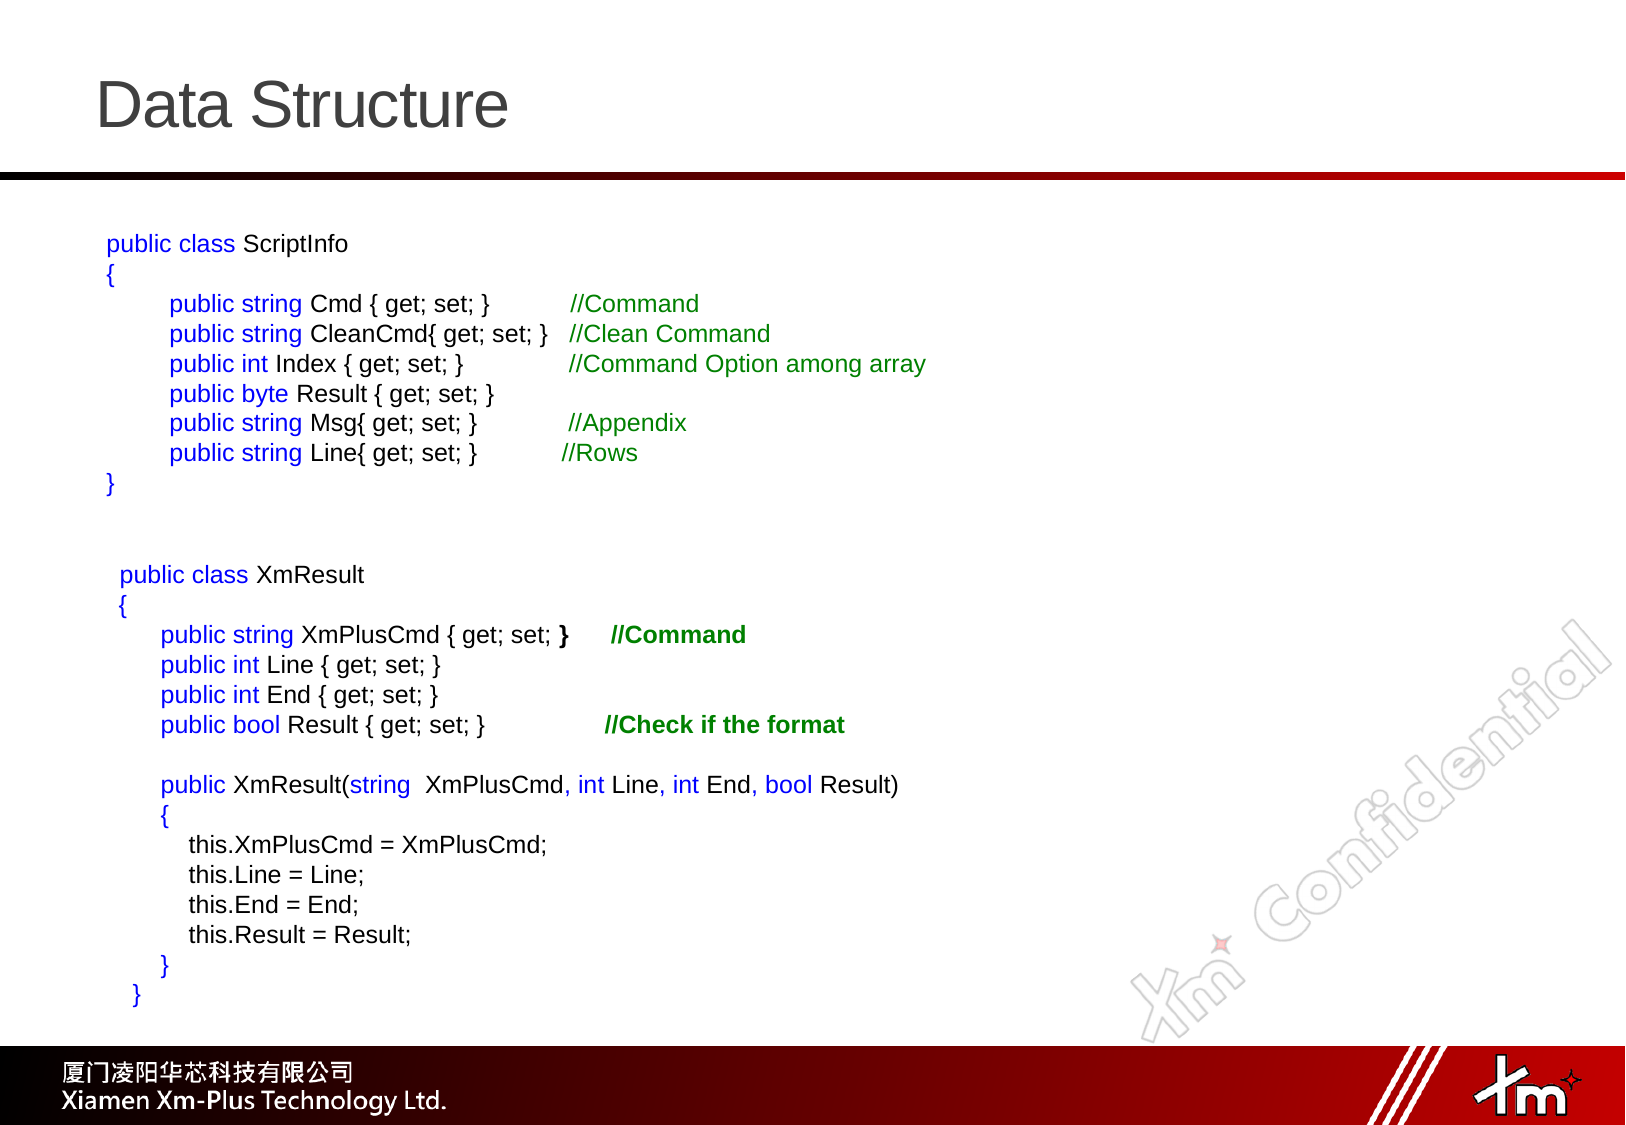

# Data Structure
 public class ScriptInfo
 {
          public string Cmd { get; set; }    	   //Command
          public string CleanCmd{ get; set; }   //Clean Command
          public int Index { get; set; }               //Command Option among array
          public byte Result { get; set; }
          public string Msg{ get; set; }             //Appendix
          public string Line{ get; set; }            //Rows
 }
 public class XmResult
  {
        public string XmPlusCmd { get; set; }      //Command
        public int Line { get; set; }
        public int End { get; set; }
        public bool Result { get; set; }                 //Check if the format

        public XmResult(string  XmPlusCmd, int Line, int End, bool Result)
        {
            this.XmPlusCmd = XmPlusCmd;
            this.Line = Line;
            this.End = End;
            this.Result = Result;
        }
    }